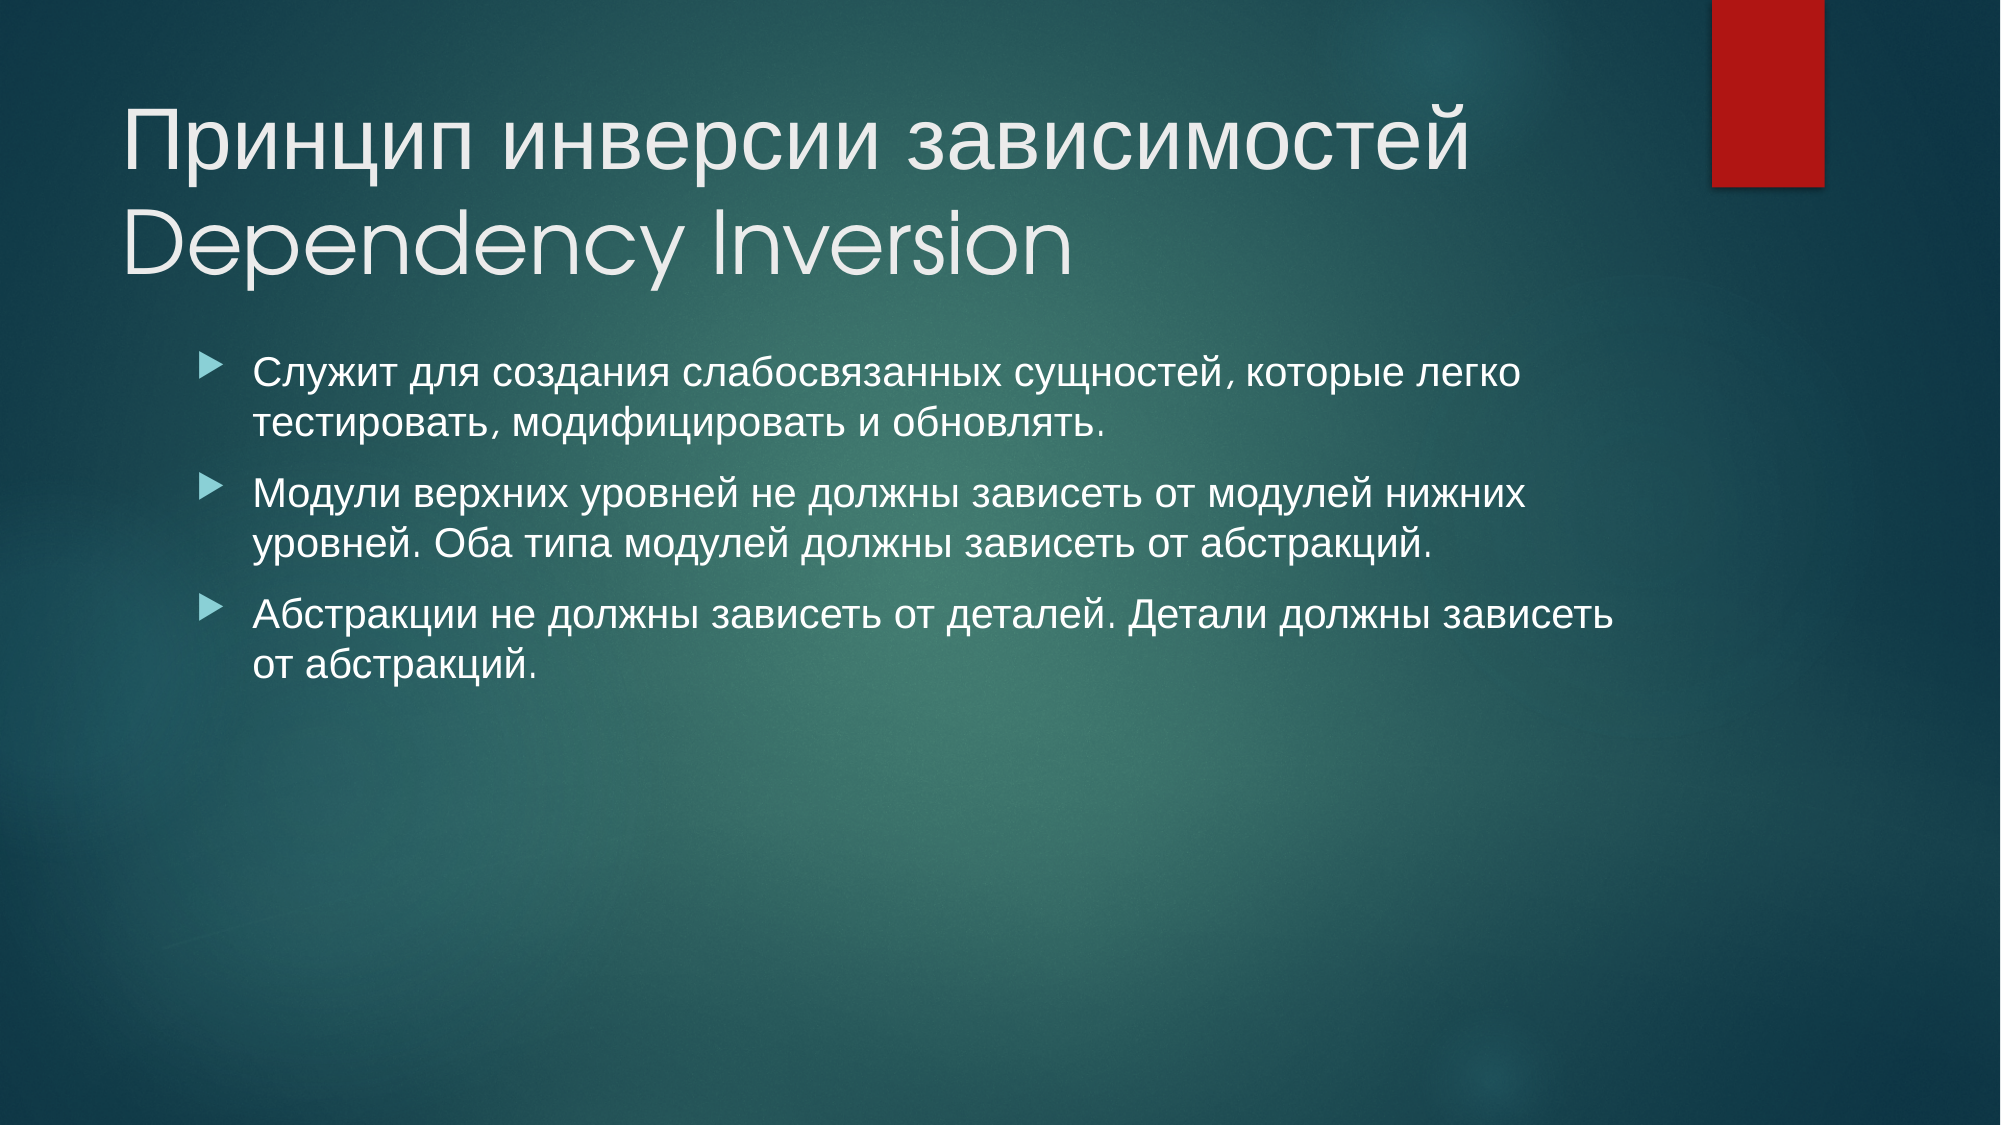

# Принцип инверсии зависимостей
Dependency Inversion
Служит для создания слабосвязанных сущностей, которые легко тестировать, модифицировать и обновлять.
Модули верхних уровней не должны зависеть от модулей нижних уровней. Оба типа модулей должны зависеть от абстракций.
Абстракции не должны зависеть от деталей. Детали должны зависеть от абстракций.